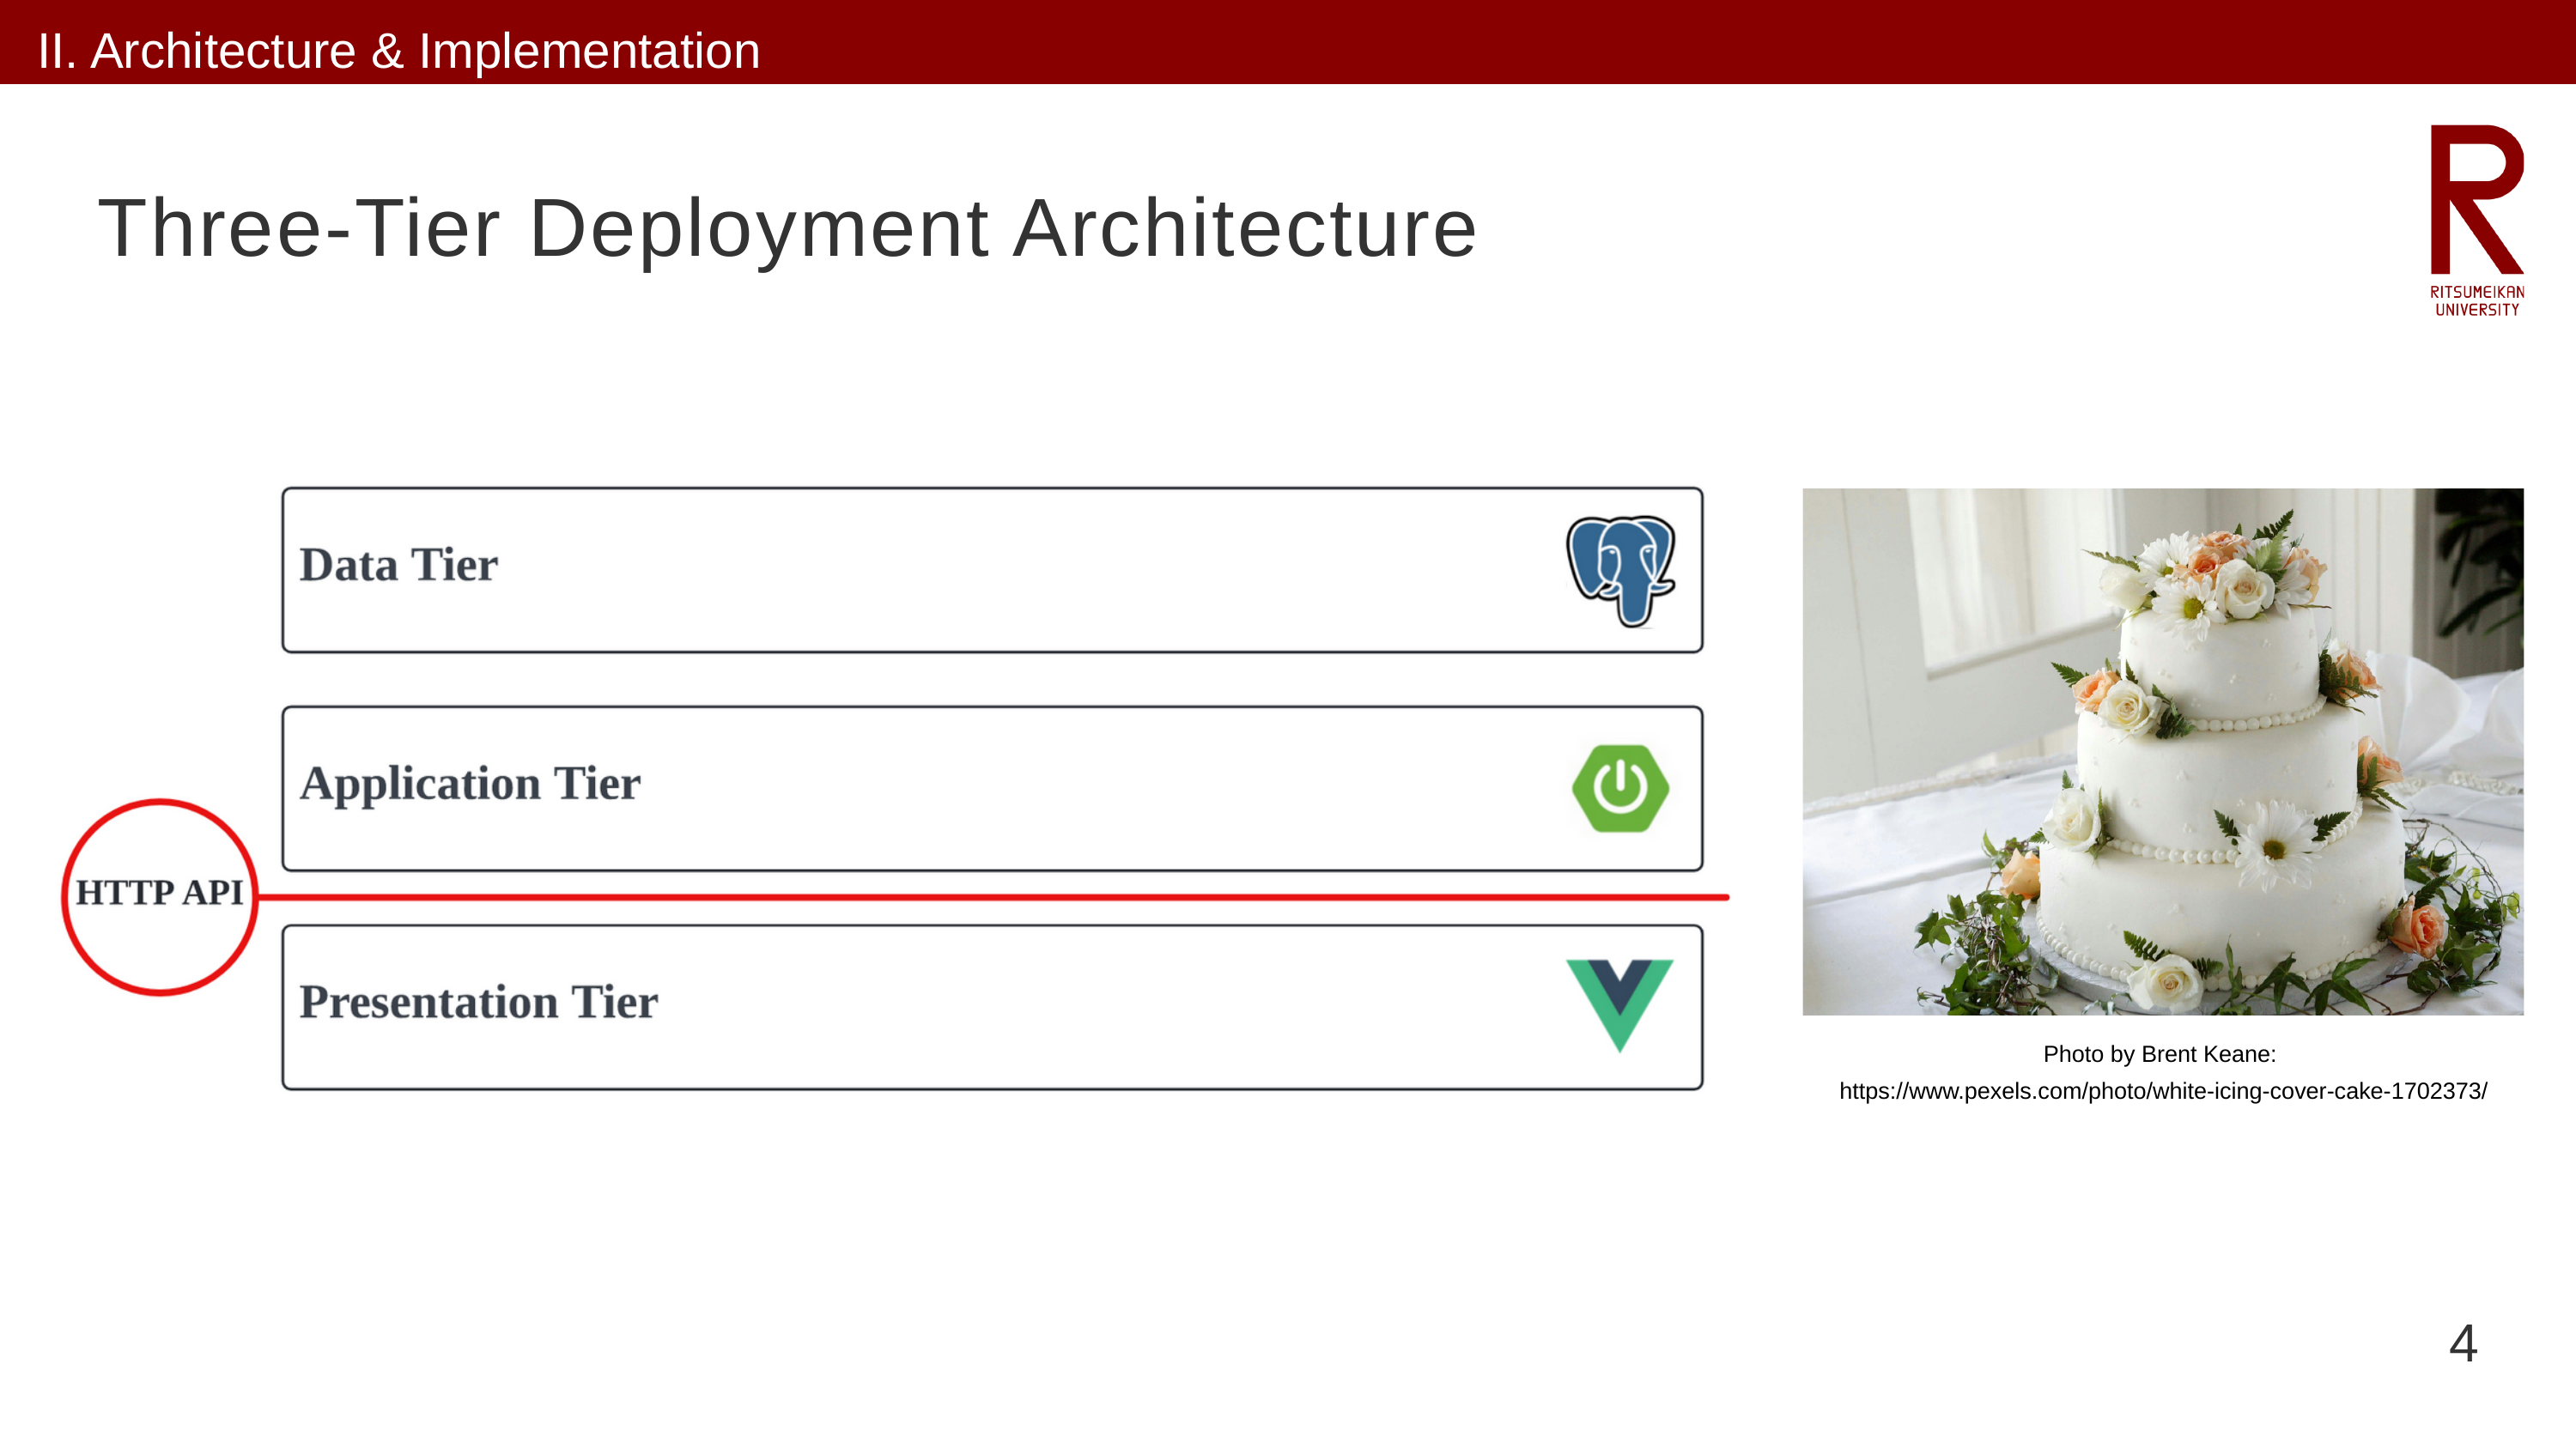

II. Architecture & Implementation

Three-Tier Deployment Architecture

Photo by Brent Keane:
https://www.pexels.com/photo/white-icing-cover-cake-1702373/
4